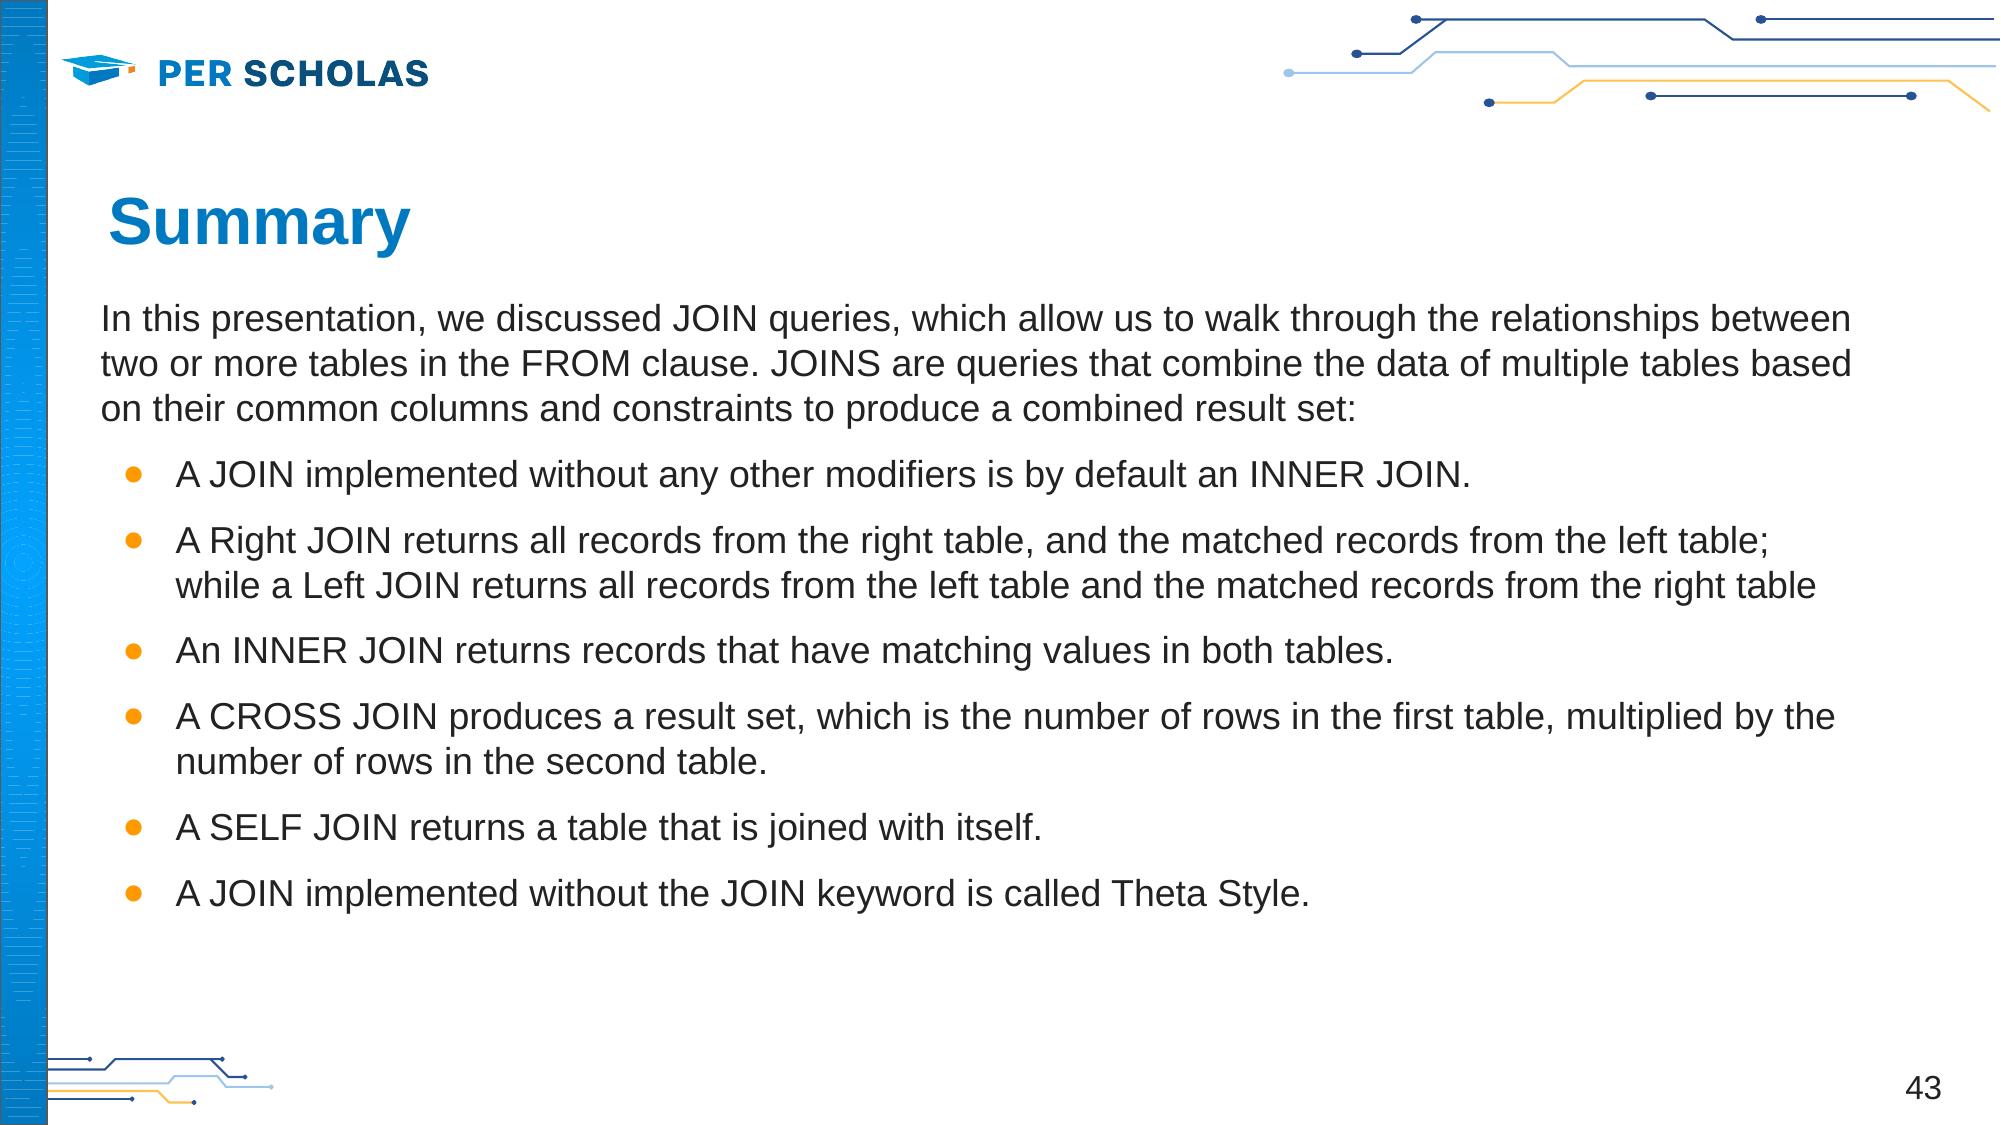

# Summary
In this presentation, we discussed JOIN queries, which allow us to walk through the relationships between two or more tables in the FROM clause. JOINS are queries that combine the data of multiple tables based on their common columns and constraints to produce a combined result set:
A JOIN implemented without any other modifiers is by default an INNER JOIN.
A Right JOIN returns all records from the right table, and the matched records from the left table; while a Left JOIN returns all records from the left table and the matched records from the right table
An INNER JOIN returns records that have matching values in both tables.
A CROSS JOIN produces a result set, which is the number of rows in the first table, multiplied by the number of rows in the second table.
A SELF JOIN returns a table that is joined with itself.
A JOIN implemented without the JOIN keyword is called Theta Style.
43